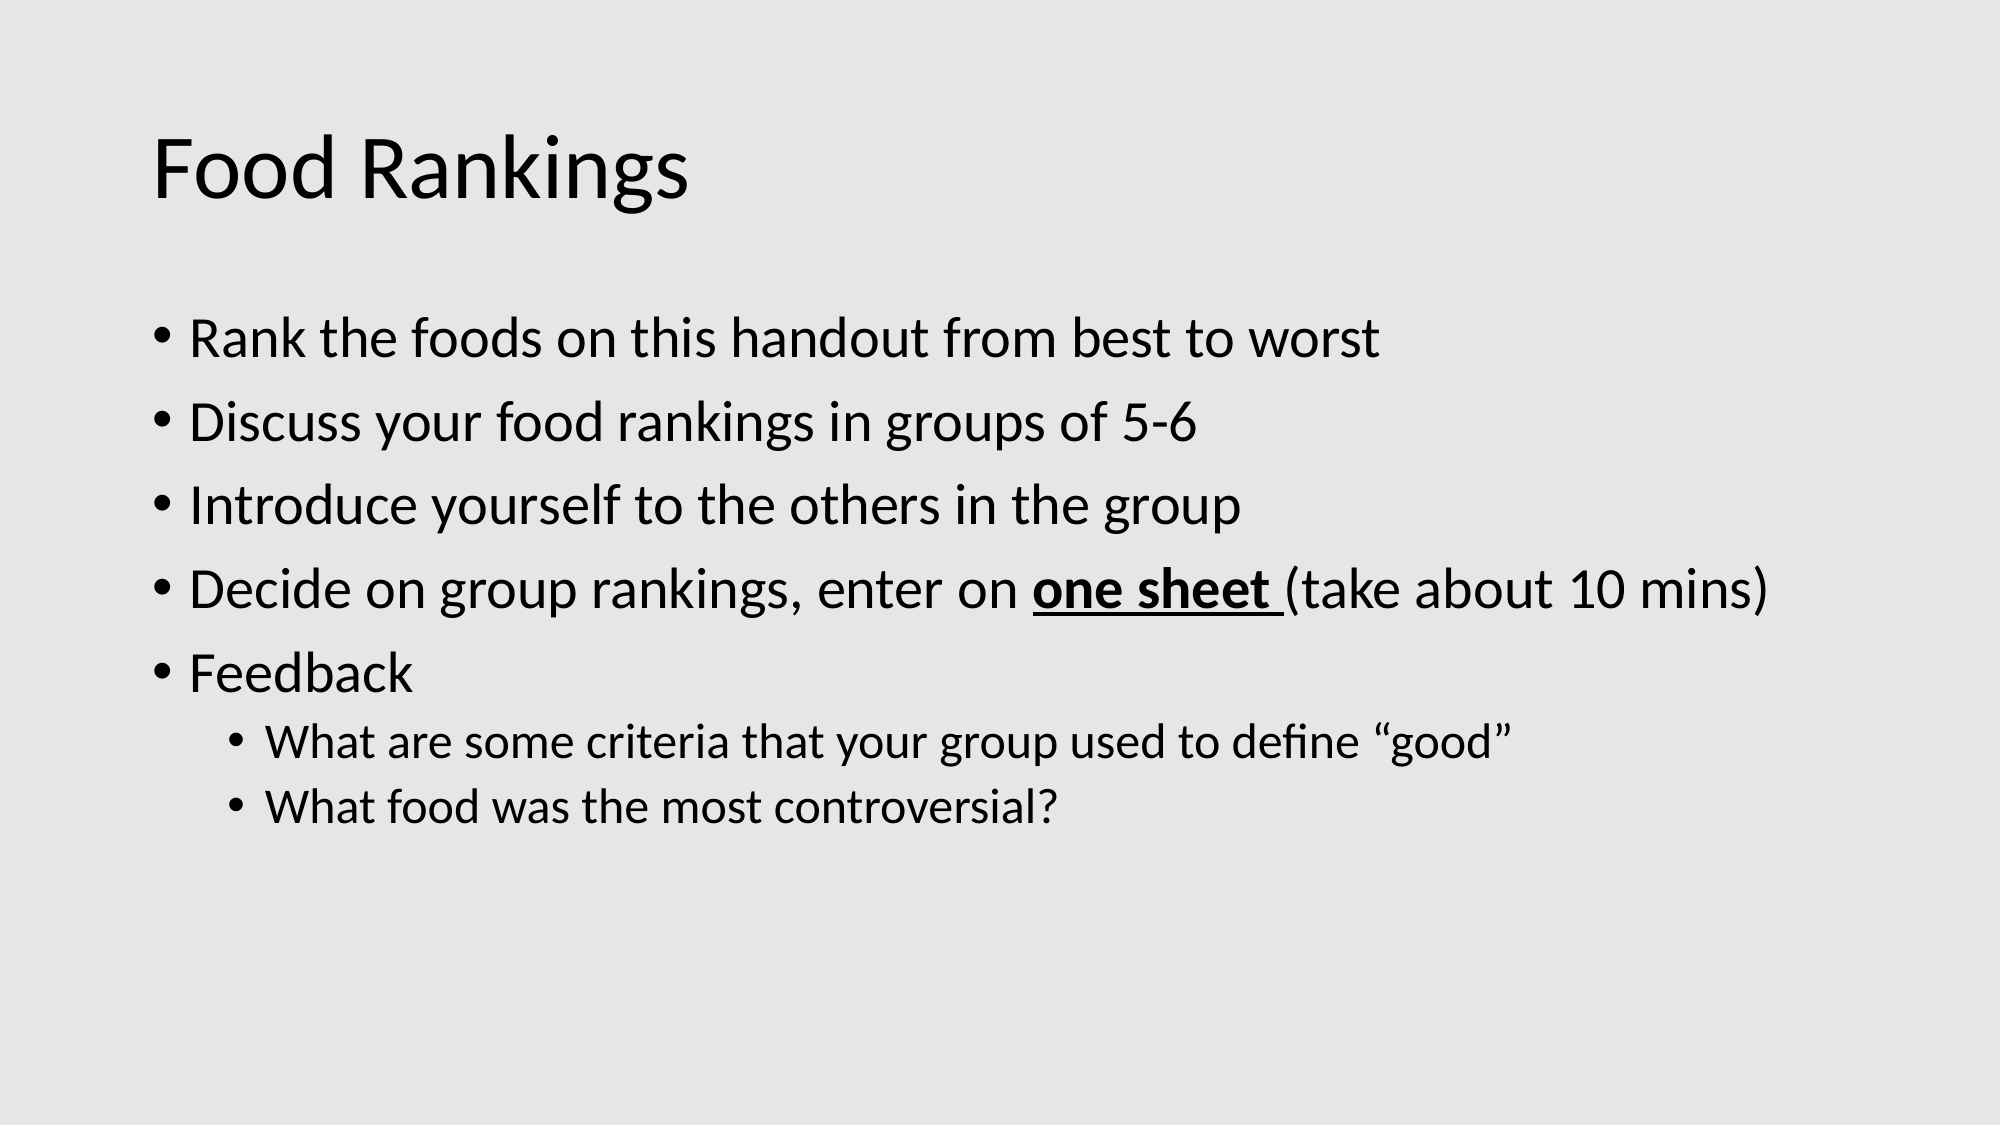

# Food Rankings
Rank the foods on this handout from best to worst
Discuss your food rankings in groups of 5-6
Introduce yourself to the others in the group
Decide on group rankings, enter on one sheet (take about 10 mins)
Feedback
What are some criteria that your group used to define “good”
What food was the most controversial?